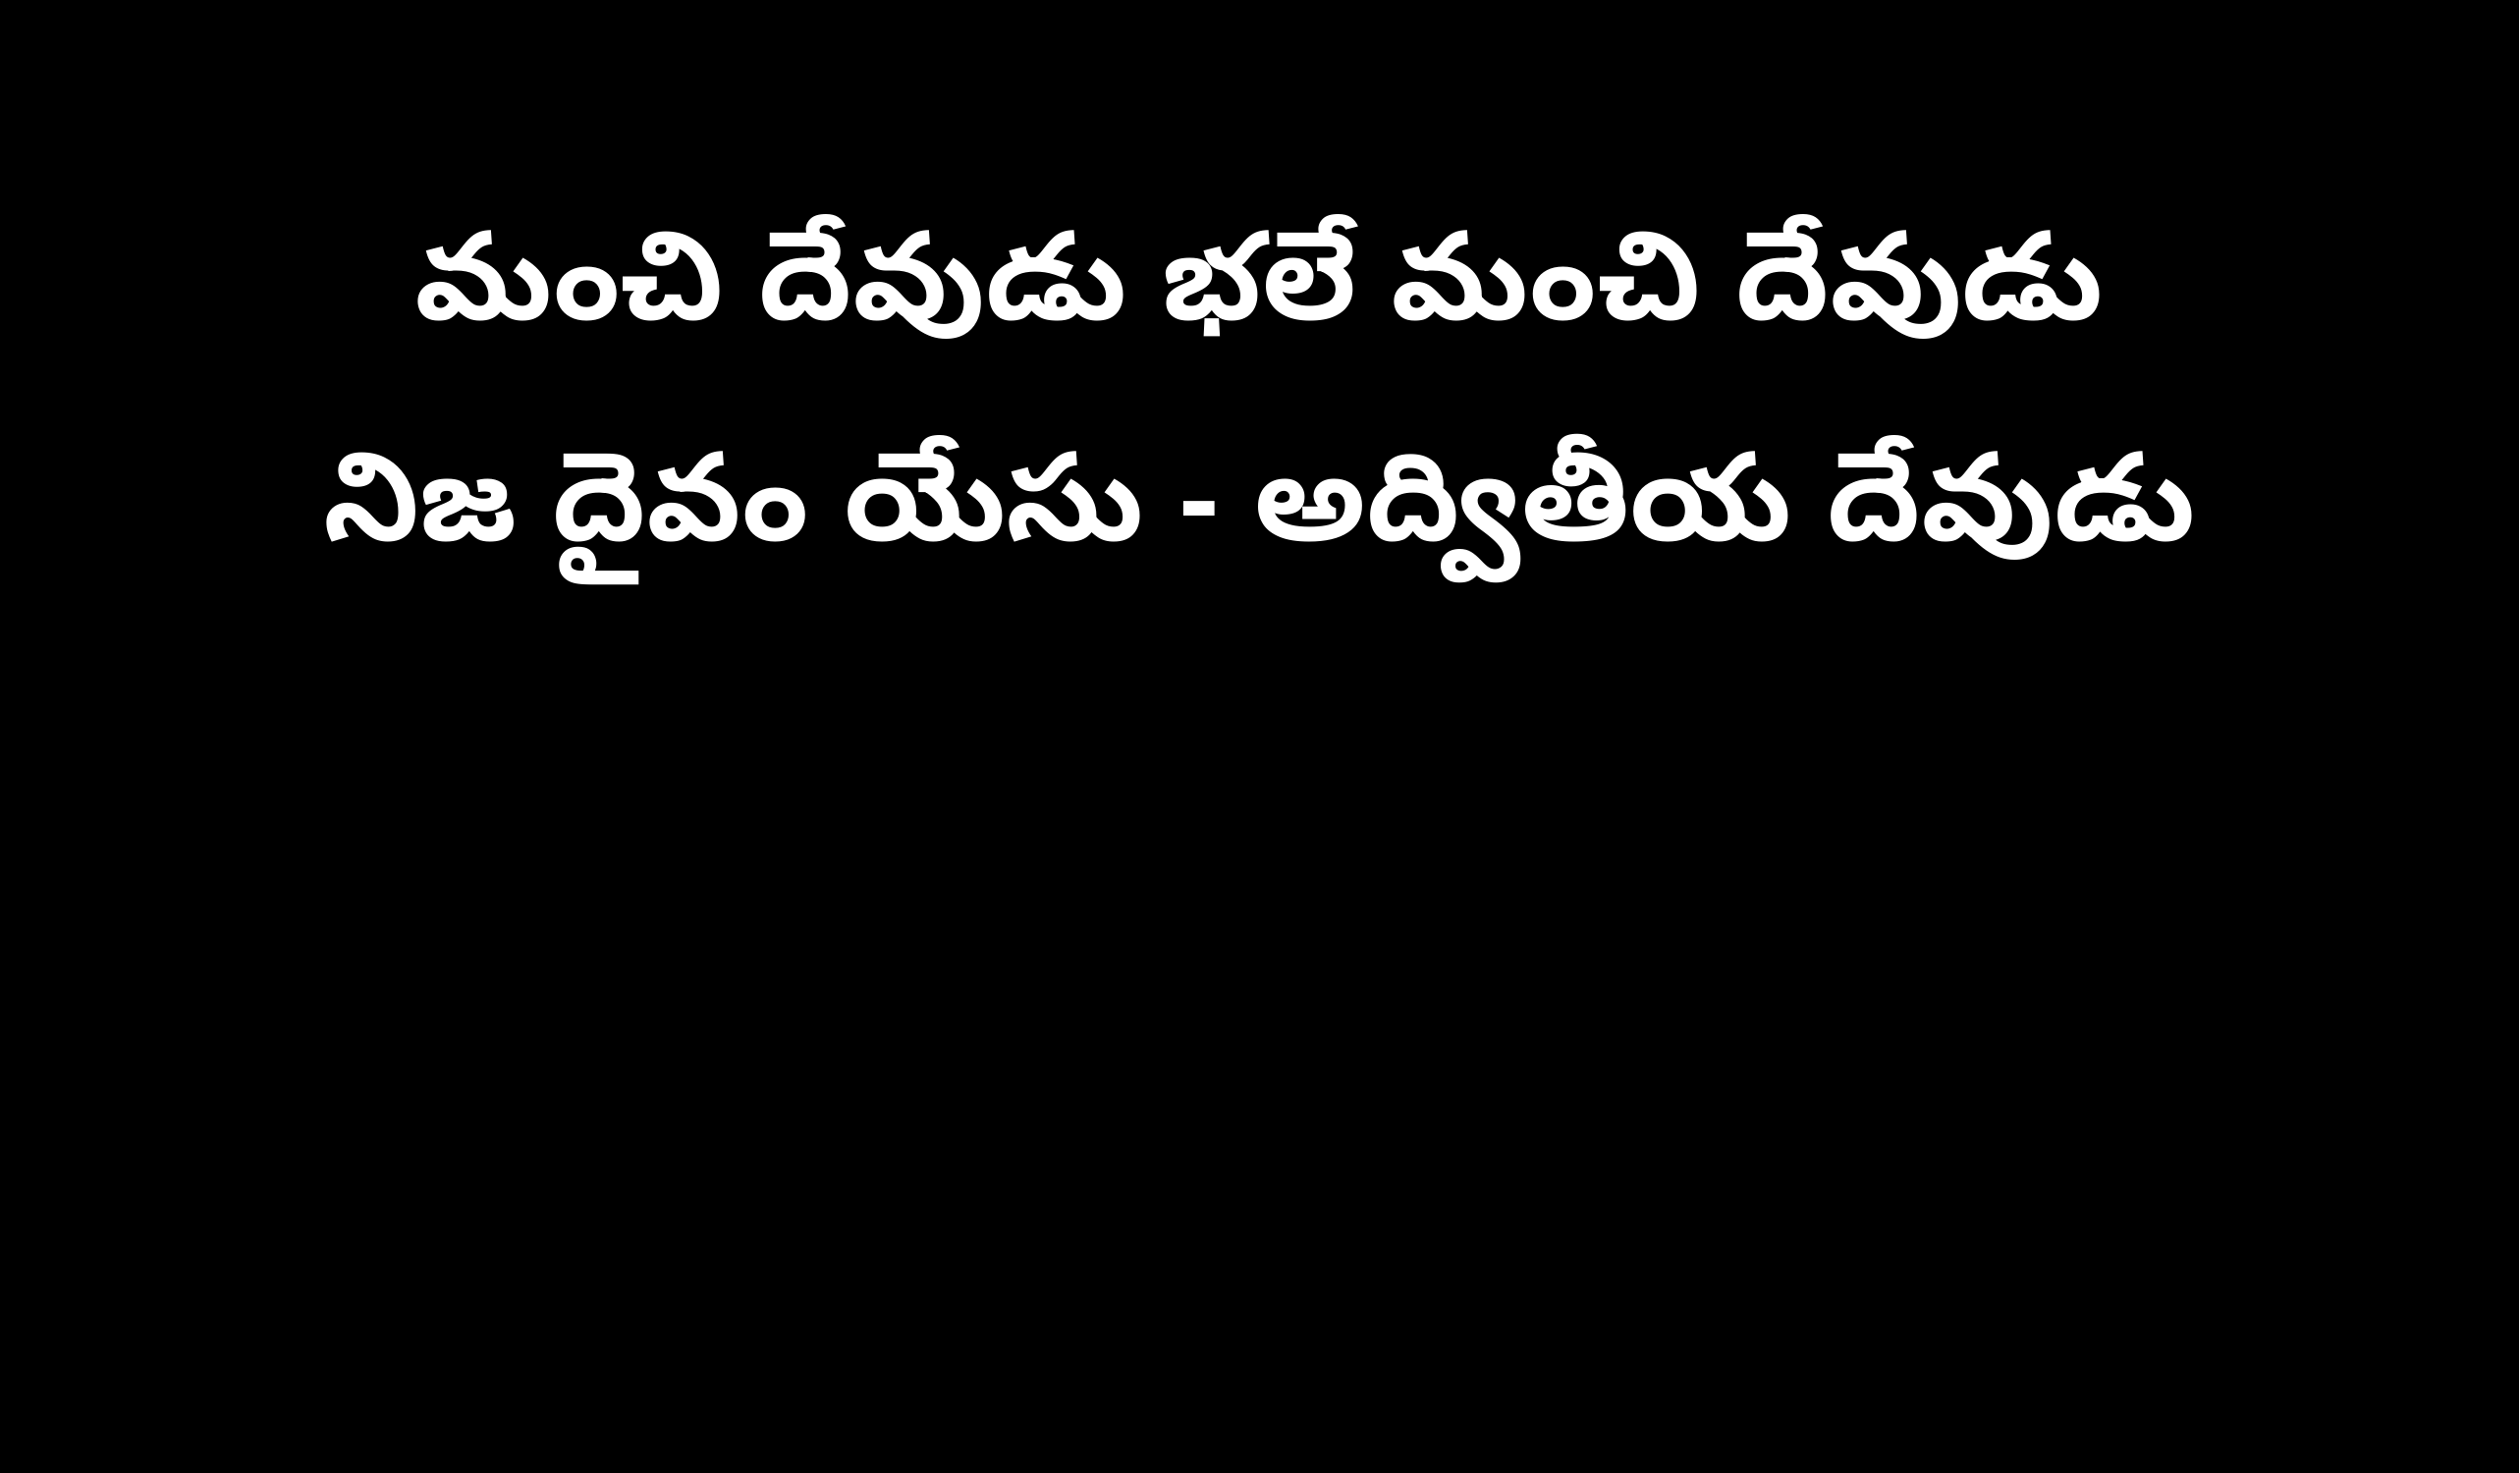

మంచి దేవుడు భలే మంచి దేవుడు
నిజ దైవం యేసు - అద్వితీయ దేవుడు